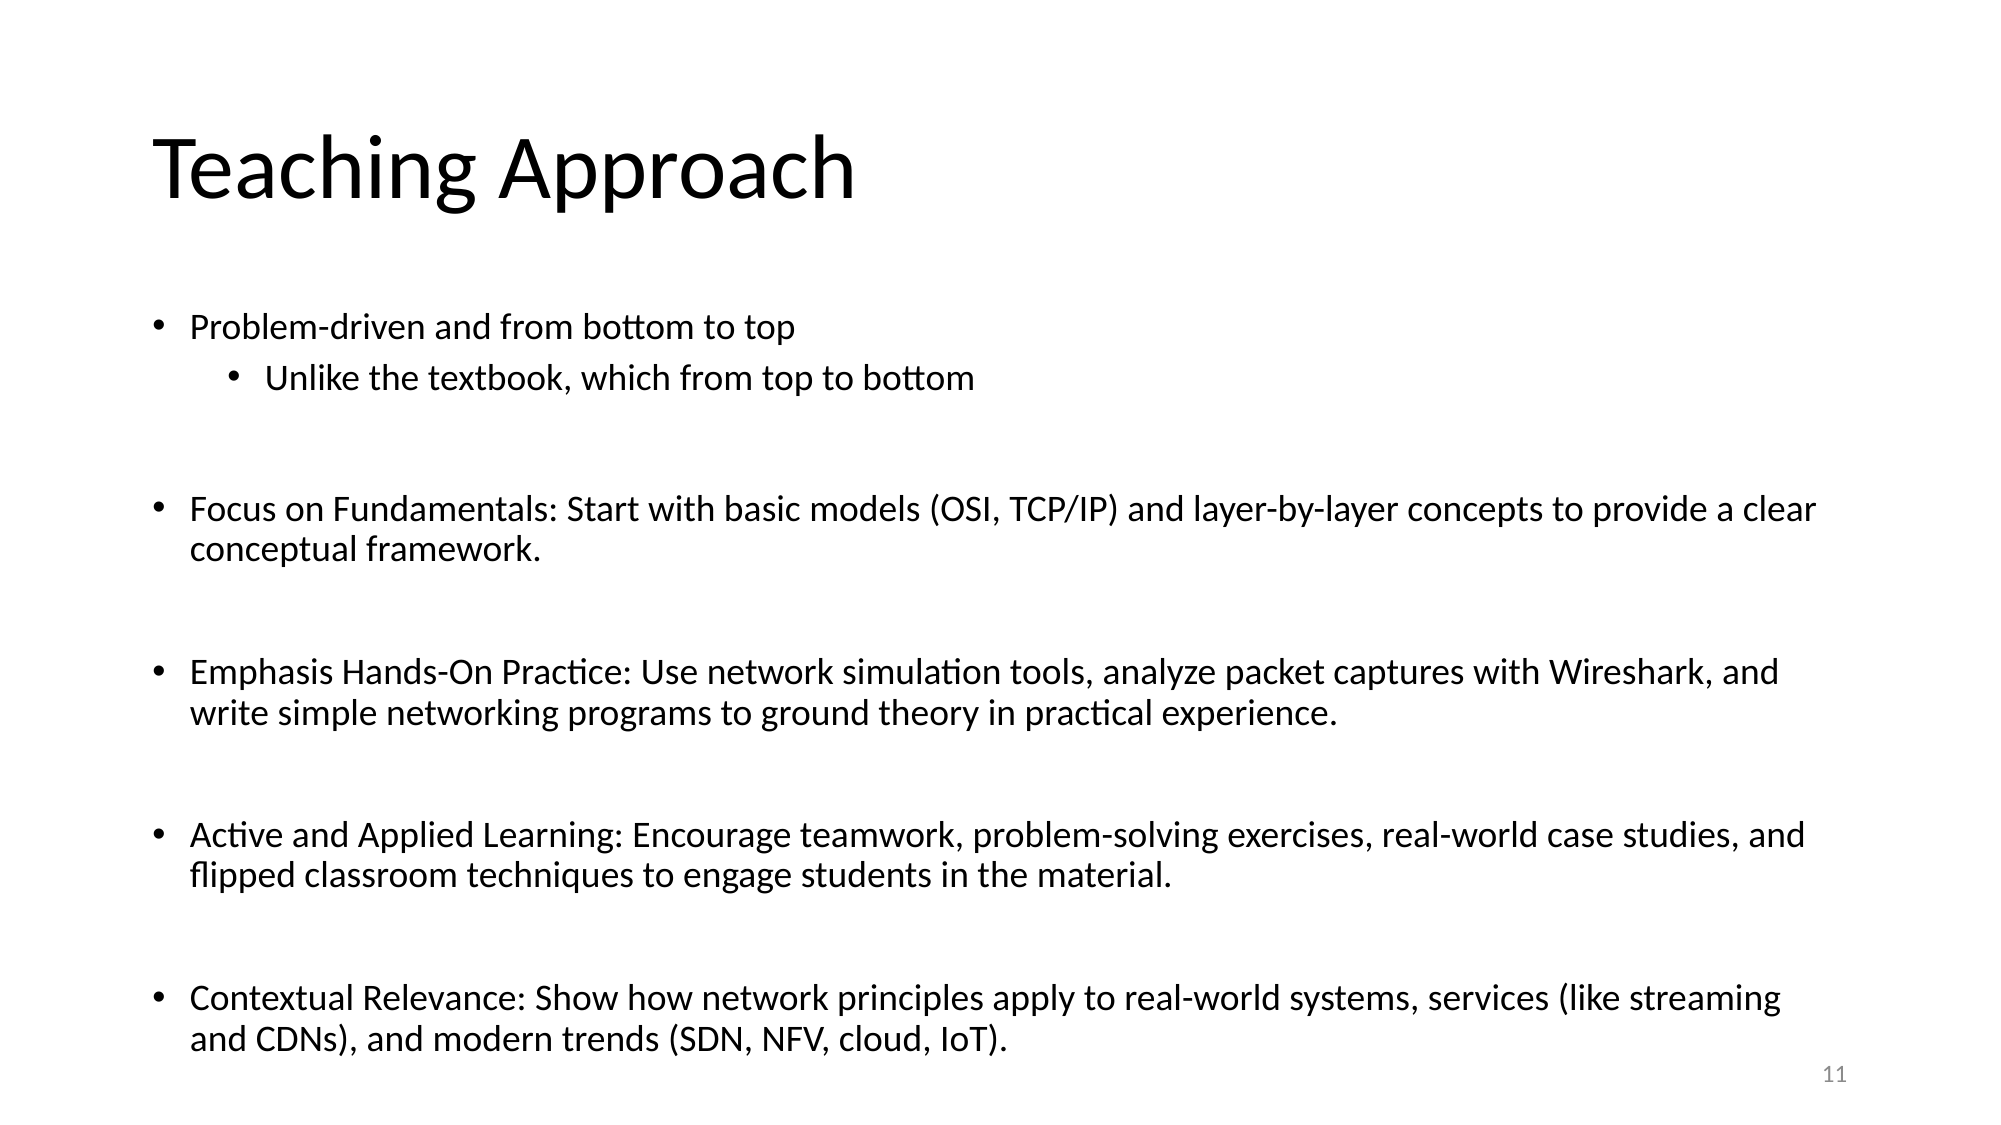

# Teaching Approach
Problem-driven and from bottom to top
Unlike the textbook, which from top to bottom

Focus on Fundamentals: Start with basic models (OSI, TCP/IP) and layer-by-layer concepts to provide a clear conceptual framework.

Emphasis Hands-On Practice: Use network simulation tools, analyze packet captures with Wireshark, and write simple networking programs to ground theory in practical experience.

Active and Applied Learning: Encourage teamwork, problem-solving exercises, real-world case studies, and flipped classroom techniques to engage students in the material.

Contextual Relevance: Show how network principles apply to real-world systems, services (like streaming and CDNs), and modern trends (SDN, NFV, cloud, IoT).
11